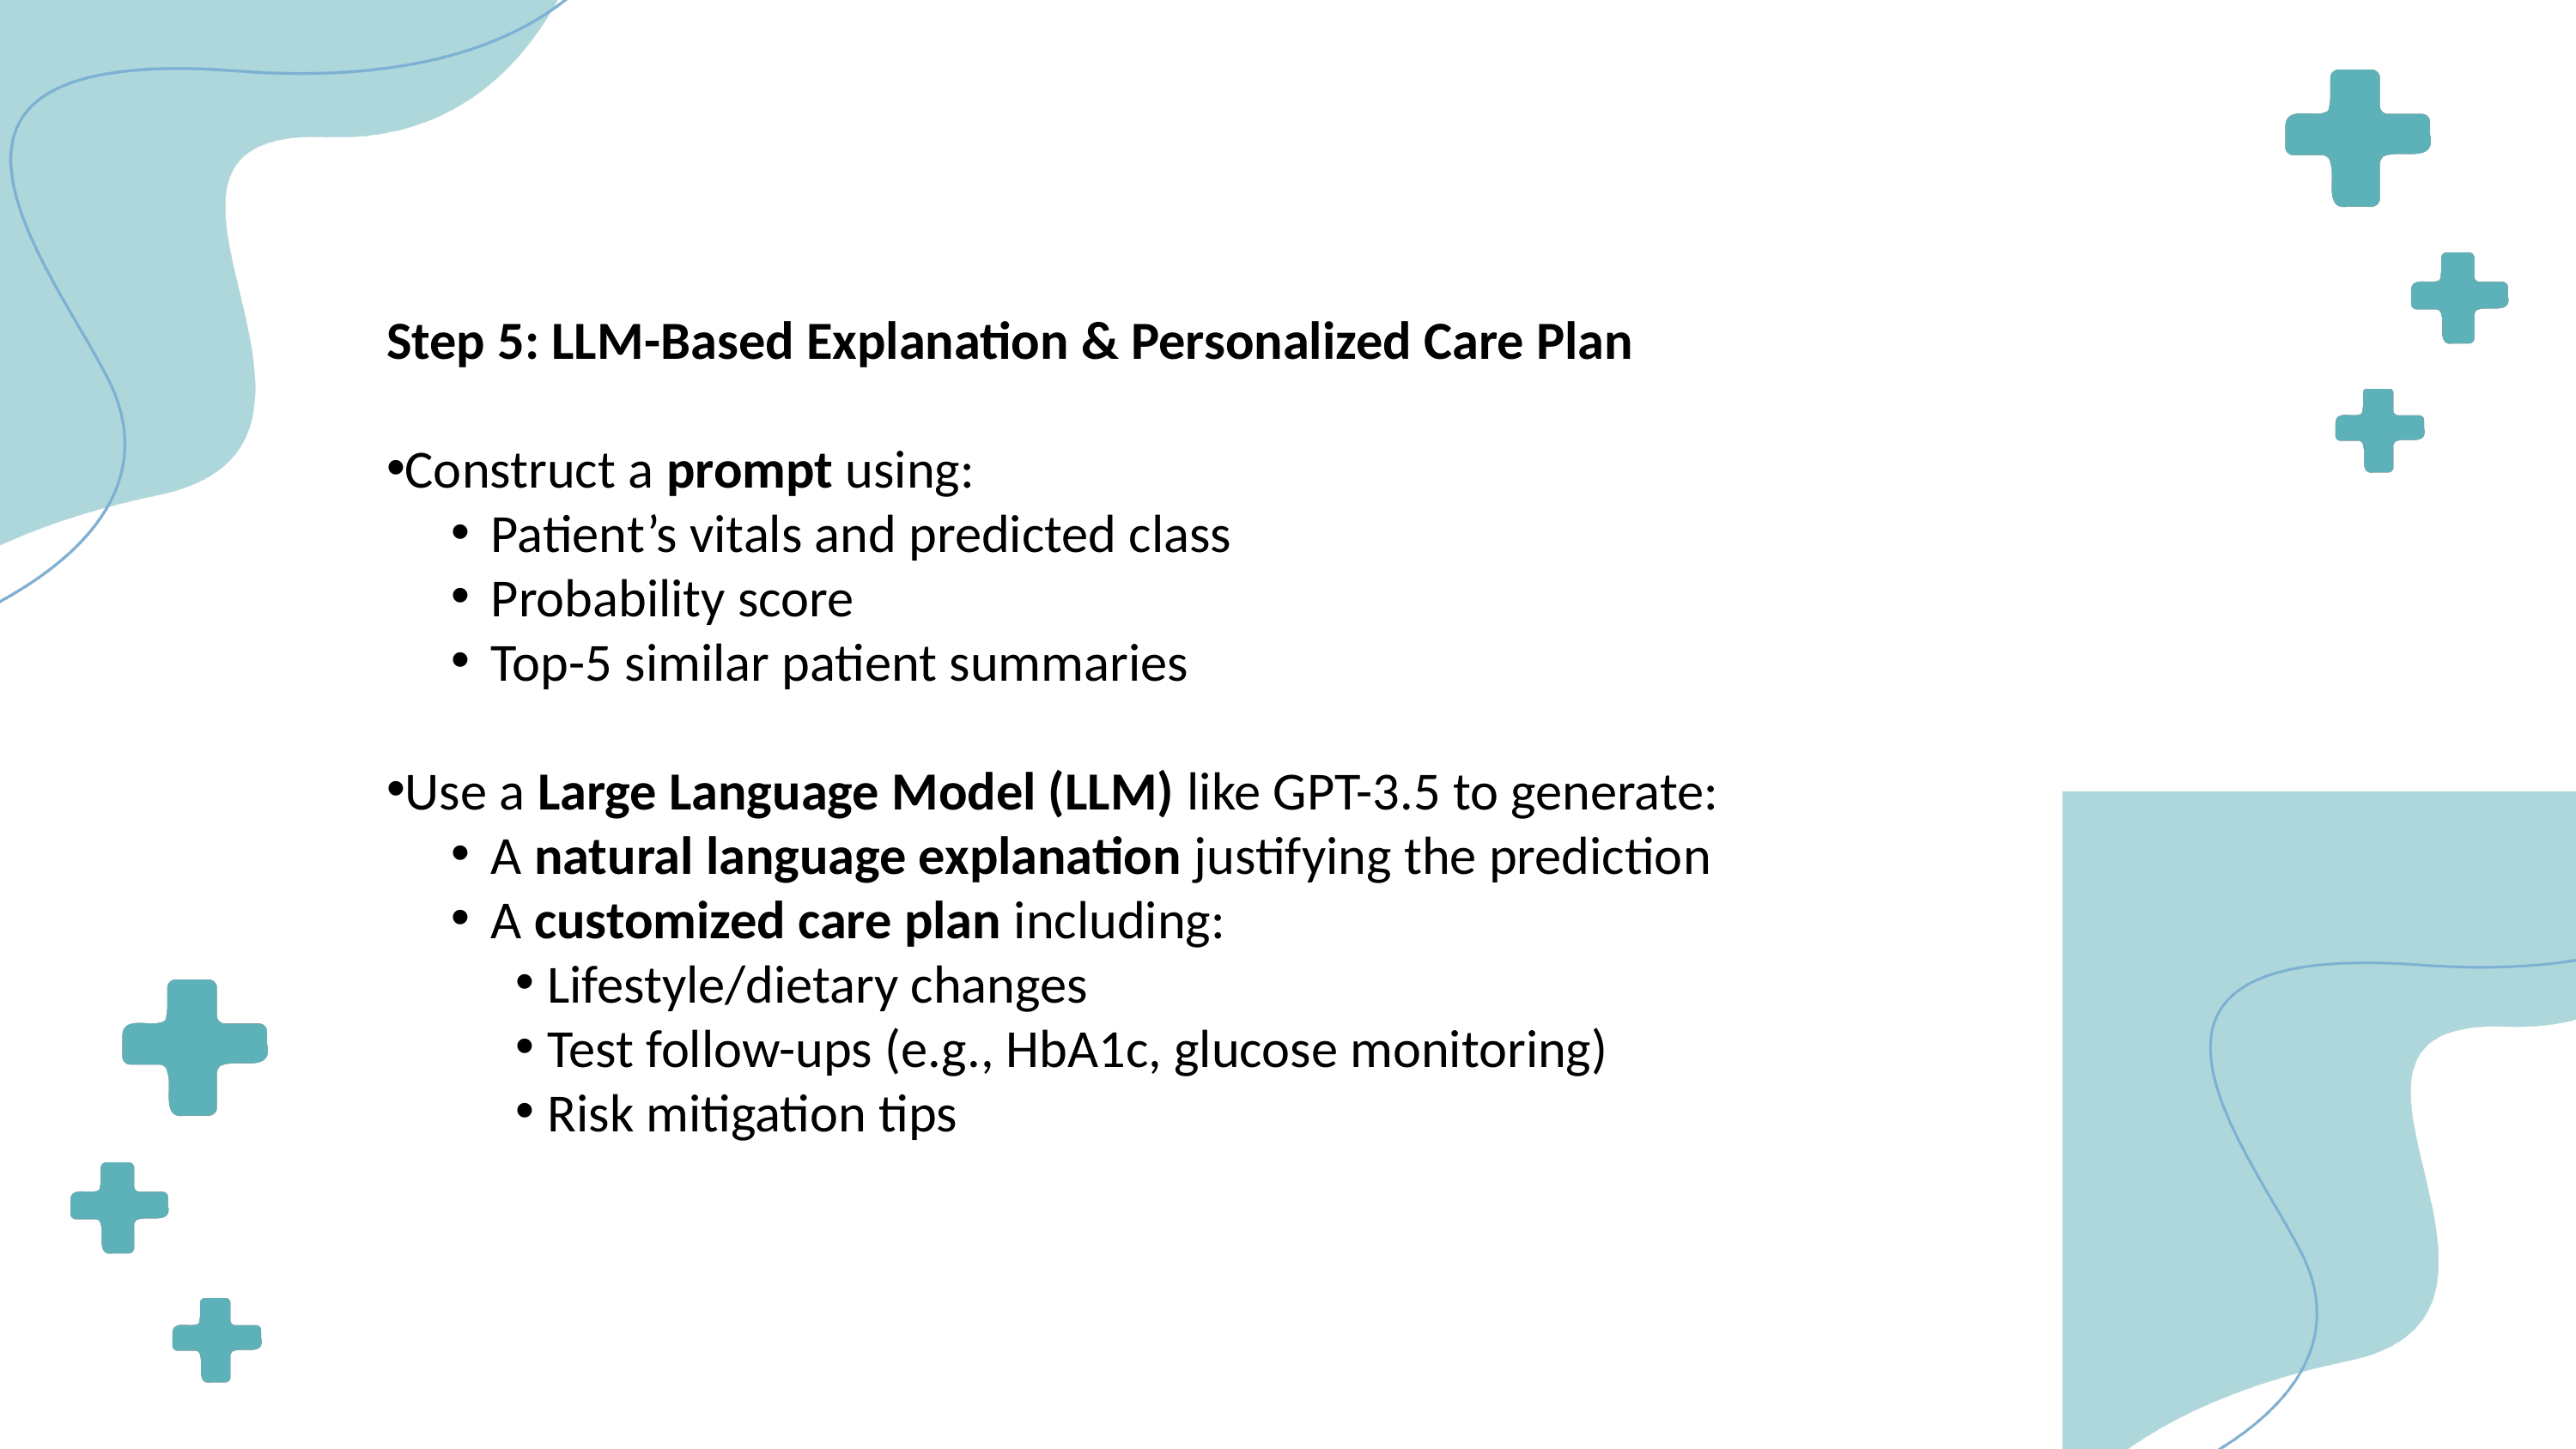

Step 5: LLM-Based Explanation & Personalized Care Plan

Construct a prompt using:
Patient’s vitals and predicted class
Probability score
Top-5 similar patient summaries

Use a Large Language Model (LLM) like GPT-3.5 to generate:
A natural language explanation justifying the prediction
A customized care plan including:
Lifestyle/dietary changes
Test follow-ups (e.g., HbA1c, glucose monitoring)
Risk mitigation tips

Lorem ipsum dolor sit amet, consectetur adipiscing elit. Suspendisse sed purus hendrerit, consequat eros at, faucibus leo. Duis ornare tempus lacus id porta.